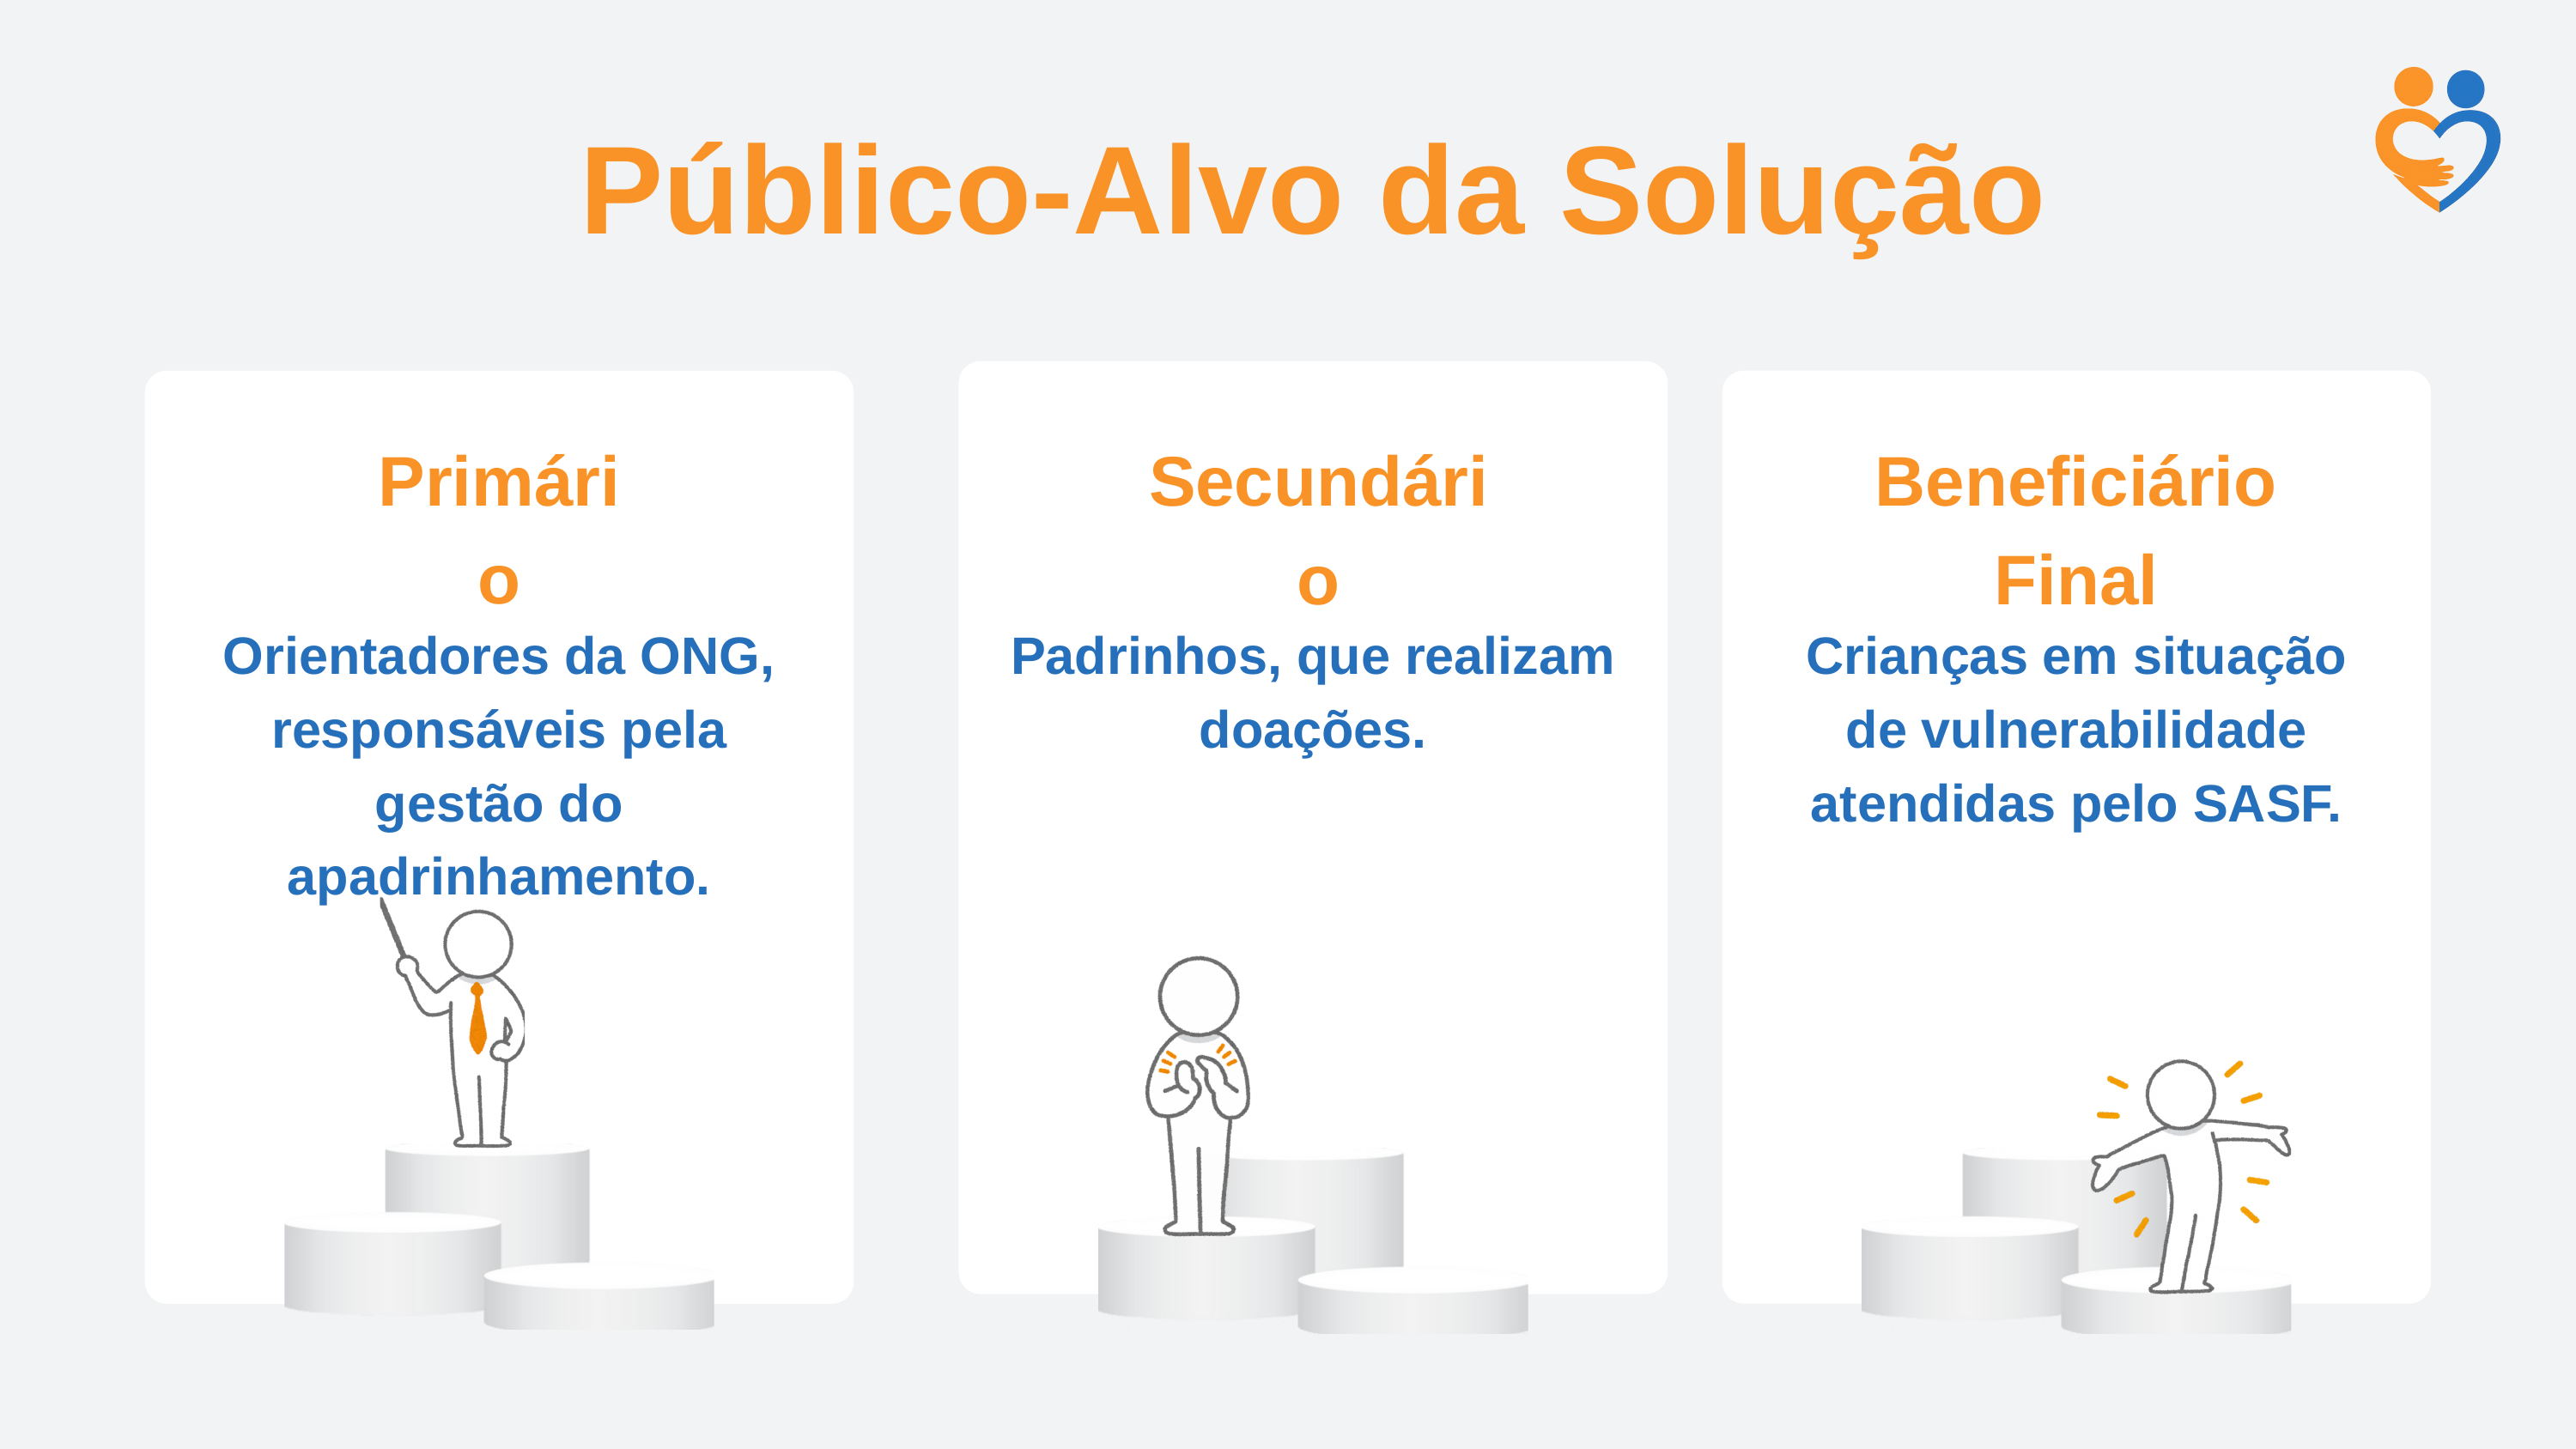

Público-Alvo da Solução

Primário
Secundário
Beneficiário Final
Orientadores da ONG, responsáveis pela gestão do apadrinhamento.
Padrinhos, que realizam doações.
Crianças em situação de vulnerabilidade atendidas pelo SASF.